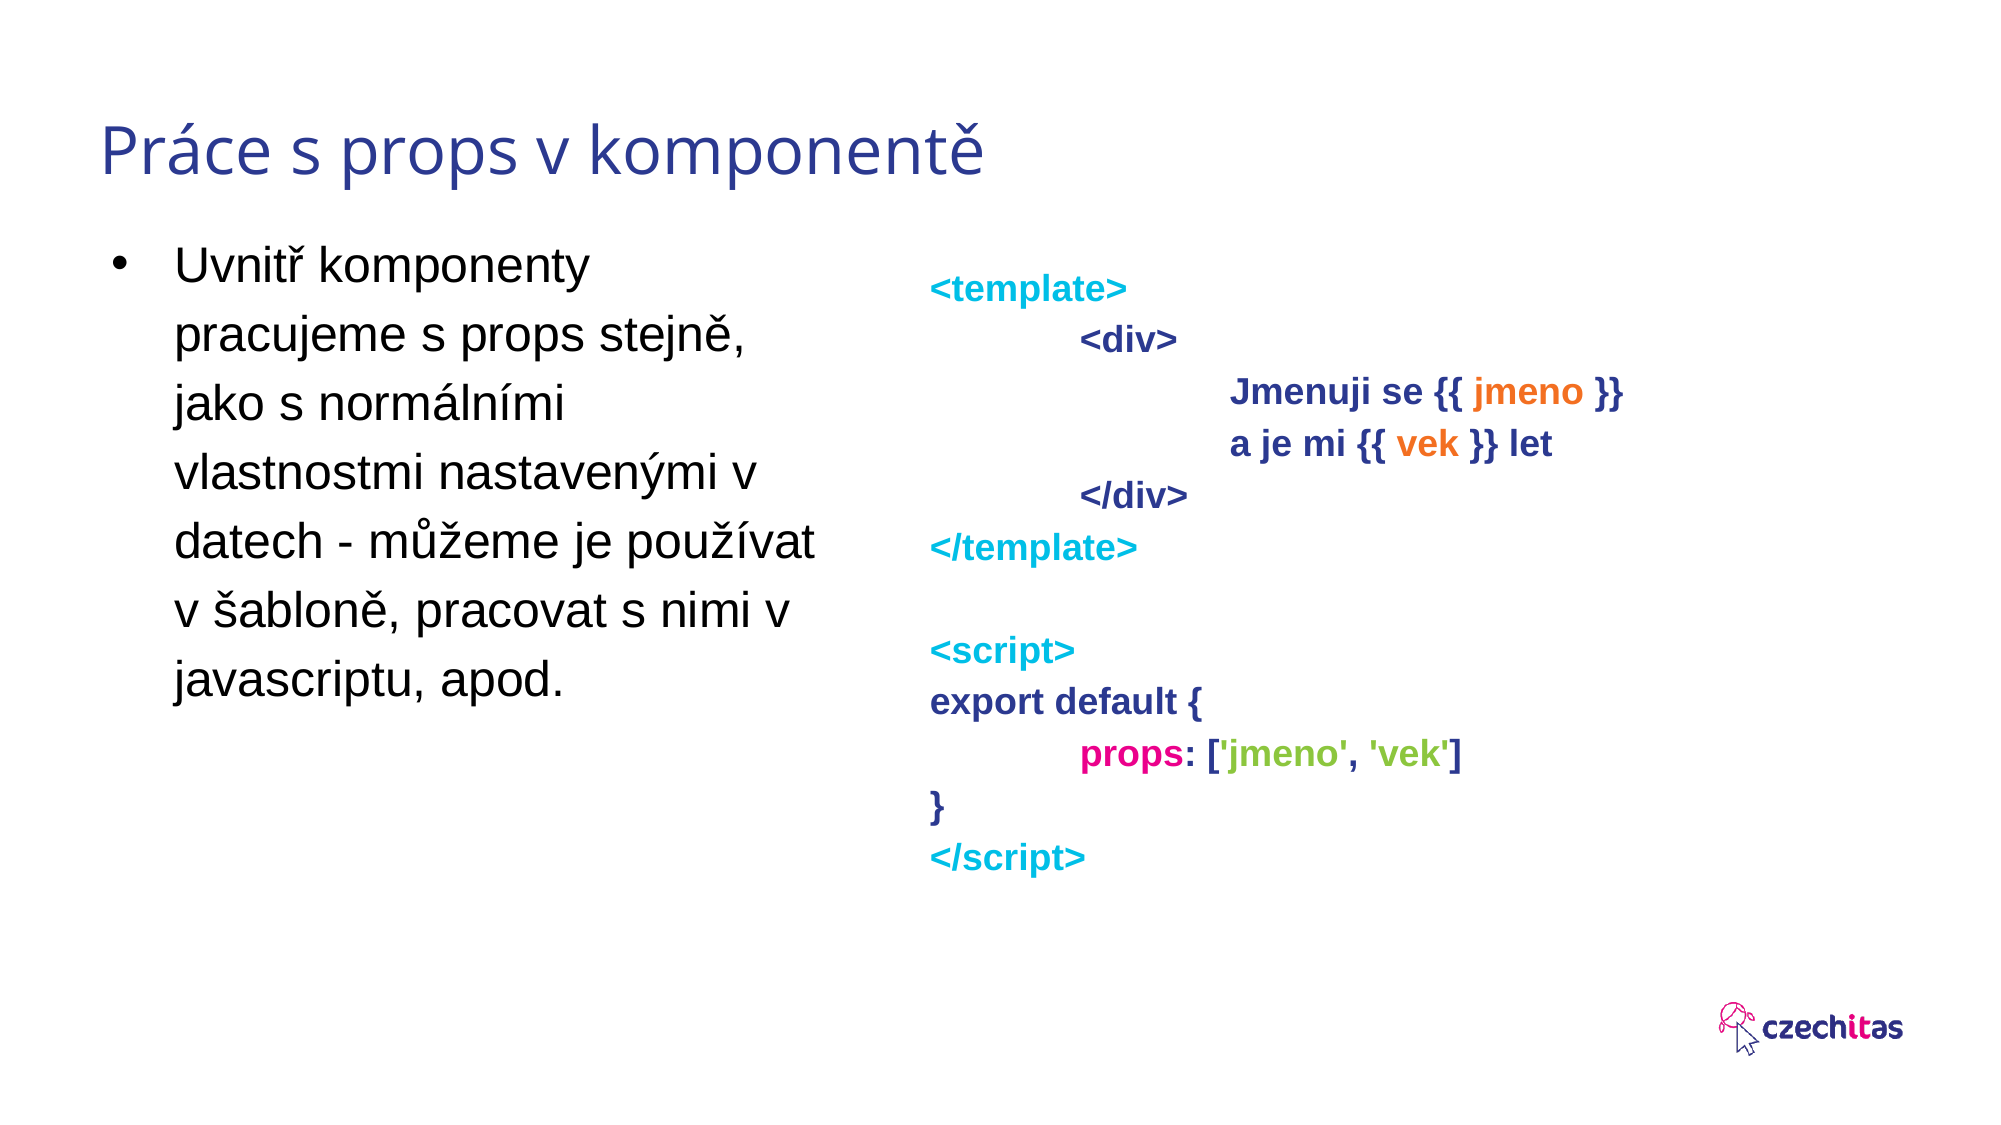

# Práce s props v komponentě
Uvnitř komponenty pracujeme s props stejně, jako s normálními vlastnostmi nastavenými v datech - můžeme je používat v šabloně, pracovat s nimi v javascriptu, apod.
<template>
	<div>
		Jmenuji se {{ jmeno }}
		a je mi {{ vek }} let
	</div>
</template>
<script>
export default {
	props: ['jmeno', 'vek']
}
</script>